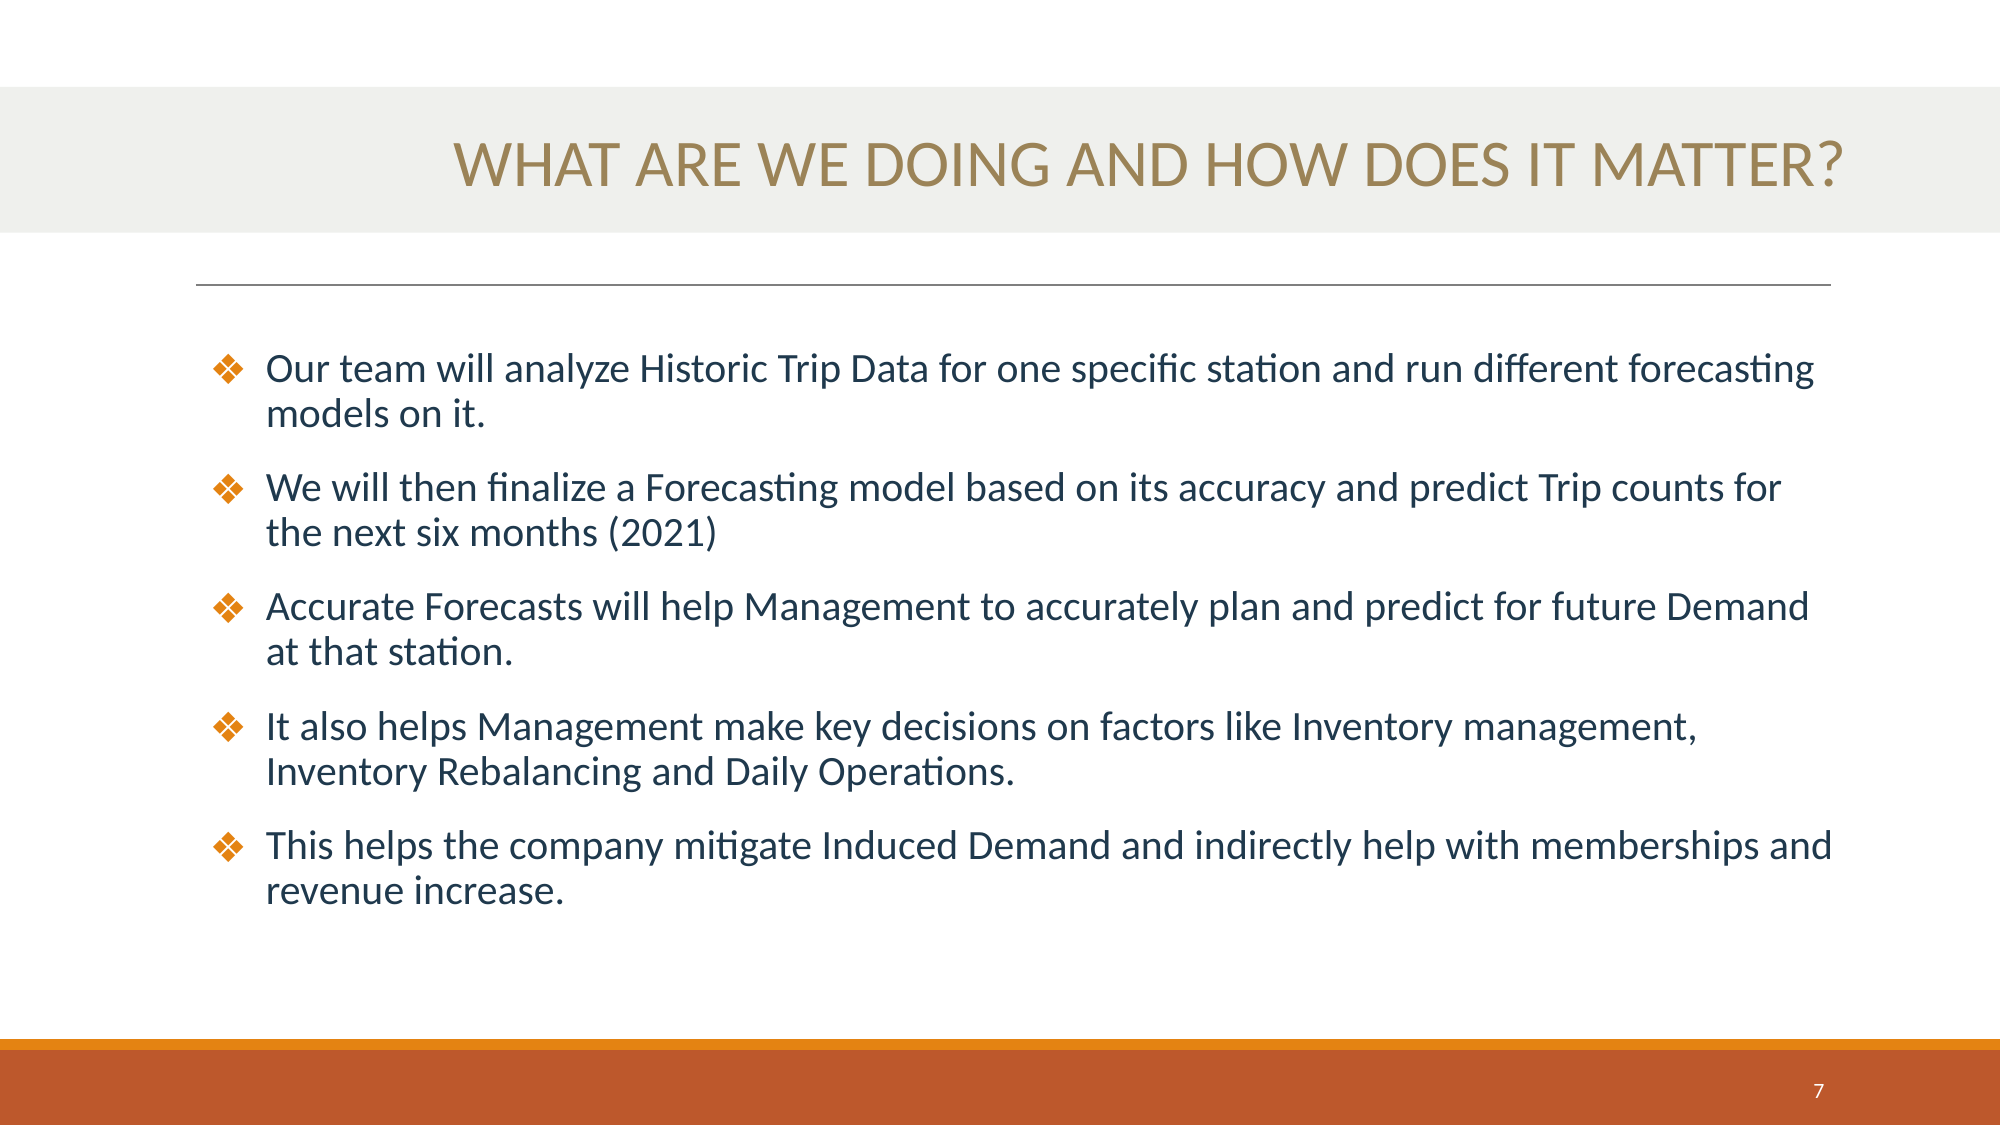

# WHAT ARE WE DOING AND HOW DOES IT MATTER?
Our team will analyze Historic Trip Data for one specific station and run different forecasting models on it.
We will then finalize a Forecasting model based on its accuracy and predict Trip counts for the next six months (2021)
Accurate Forecasts will help Management to accurately plan and predict for future Demand at that station.
It also helps Management make key decisions on factors like Inventory management, Inventory Rebalancing and Daily Operations.
This helps the company mitigate Induced Demand and indirectly help with memberships and revenue increase.

7